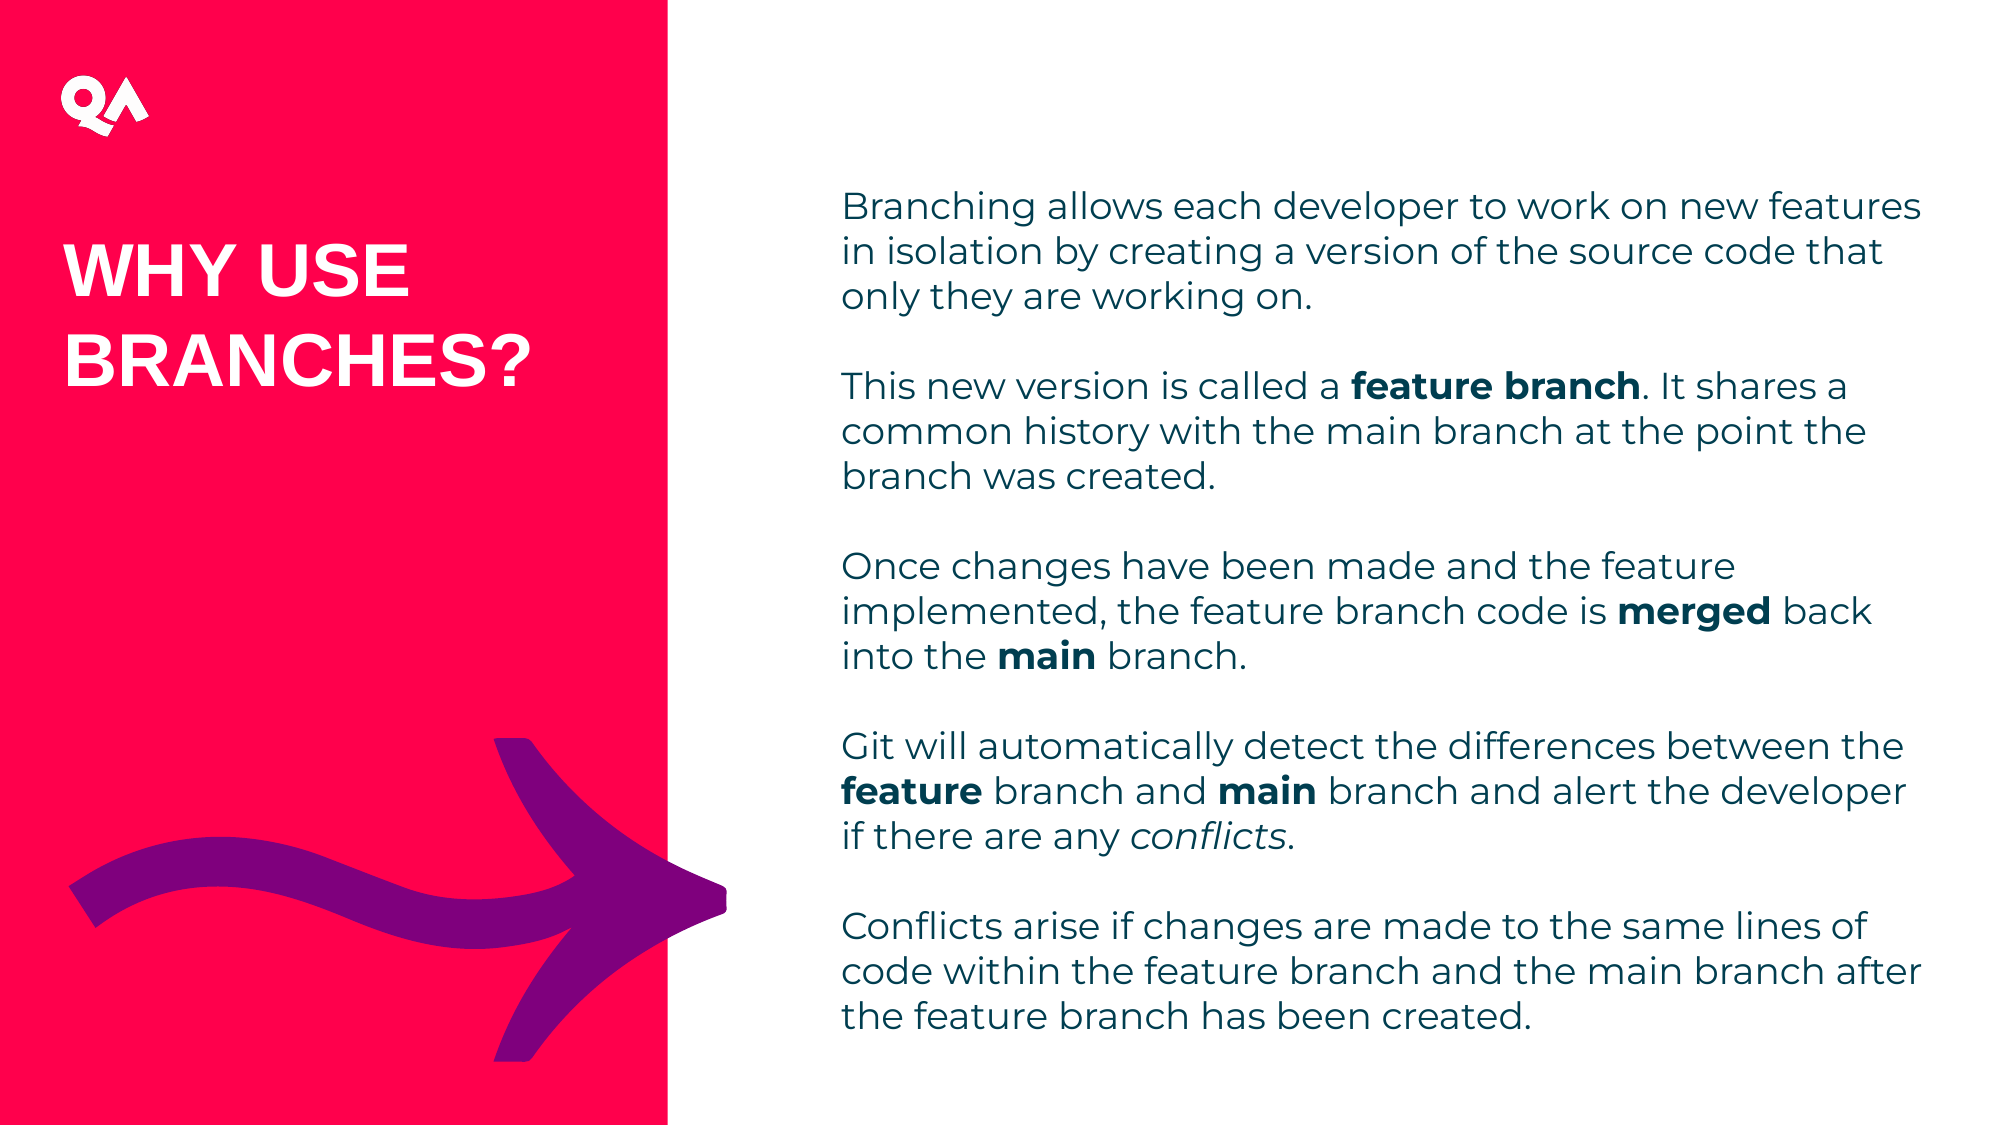

Branching allows each developer to work on new features in isolation by creating a version of the source code that only they are working on.

This new version is called a feature branch. It shares a common history with the main branch at the point the branch was created.

Once changes have been made and the feature implemented, the feature branch code is merged back into the main branch.

Git will automatically detect the differences between the feature branch and main branch and alert the developer if there are any conflicts.

Conflicts arise if changes are made to the same lines of code within the feature branch and the main branch after the feature branch has been created.
Why Use Branches?